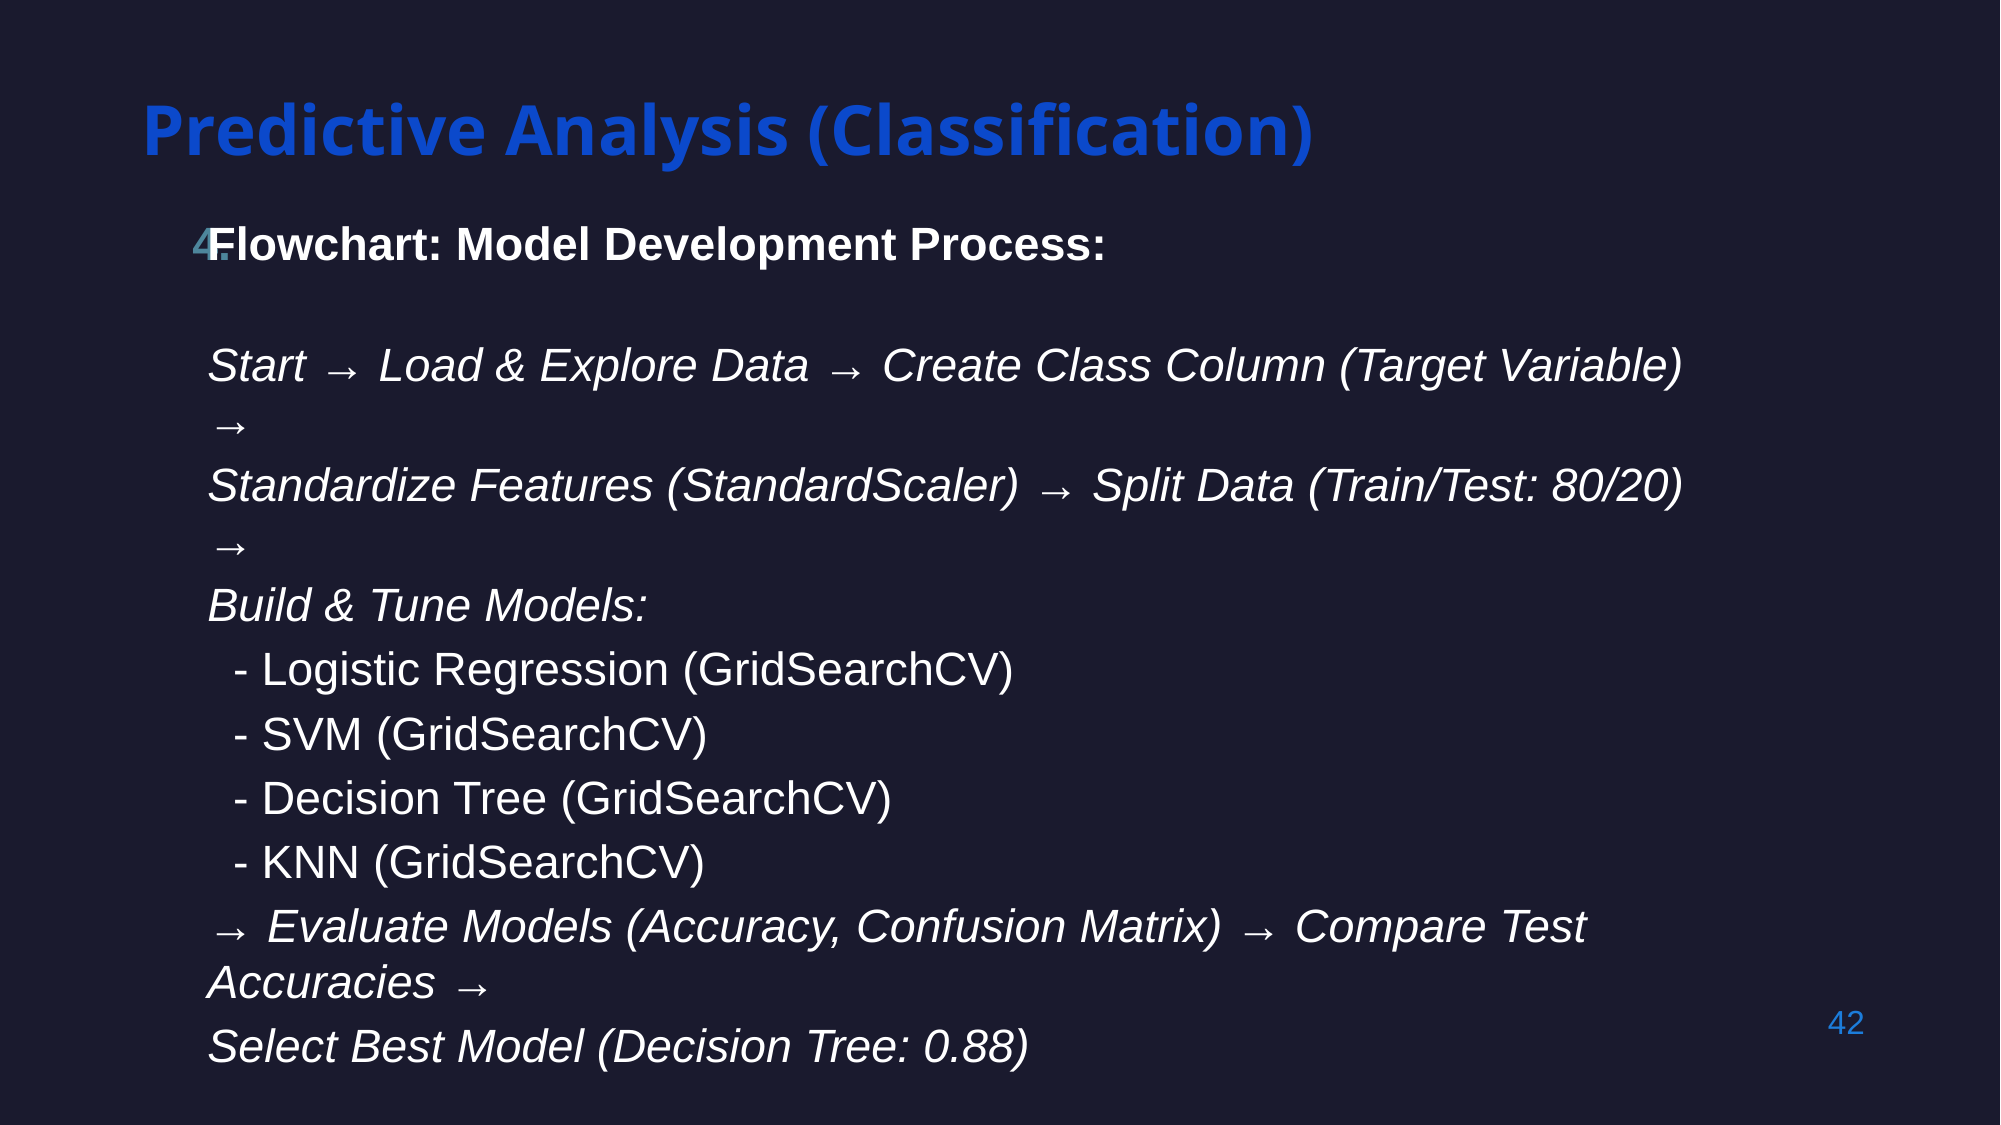

Predictive Analysis (Classification)
# Flowchart: Model Development Process:
Start → Load & Explore Data → Create Class Column (Target Variable) →
Standardize Features (StandardScaler) → Split Data (Train/Test: 80/20) →
Build & Tune Models:
  - Logistic Regression (GridSearchCV)
  - SVM (GridSearchCV)
  - Decision Tree (GridSearchCV)
  - KNN (GridSearchCV)
→ Evaluate Models (Accuracy, Confusion Matrix) → Compare Test Accuracies →
Select Best Model (Decision Tree: 0.88)
42